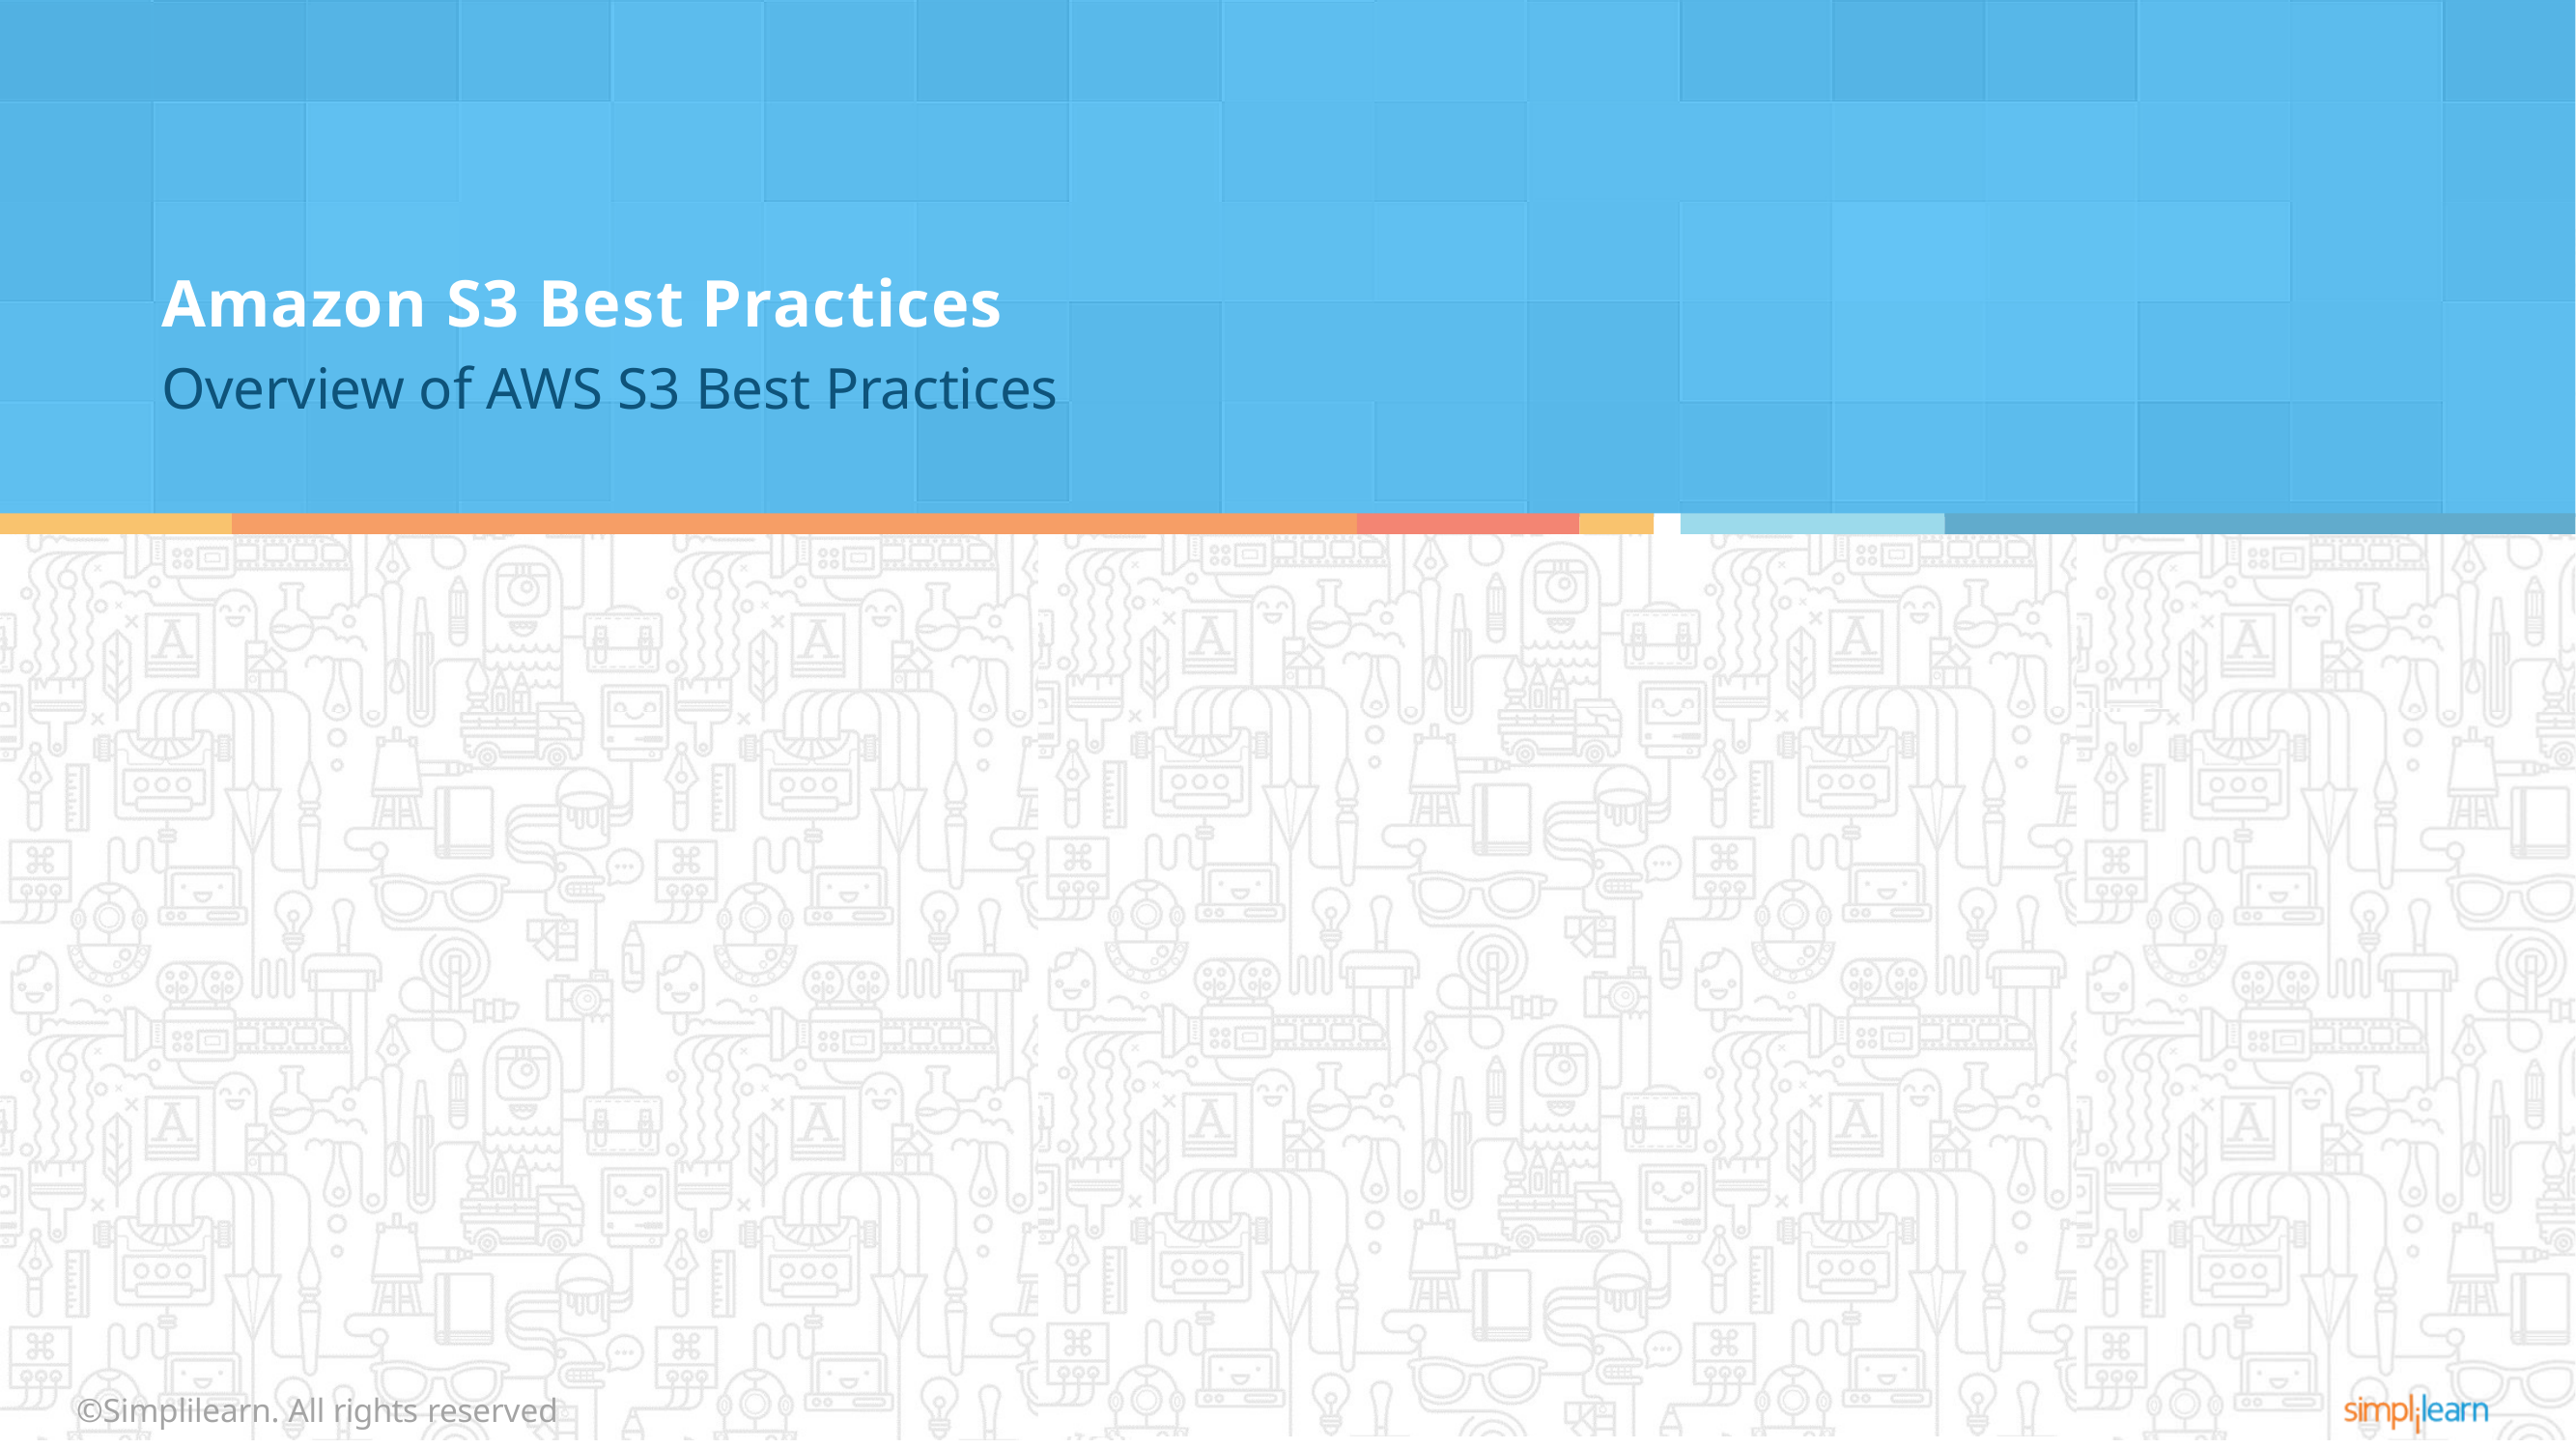

# Amazon S3 Best Practices
Overview of AWS S3 Best Practices
©Simplilearn. All rights reserved
©Simplilearn. All rights reserved
111